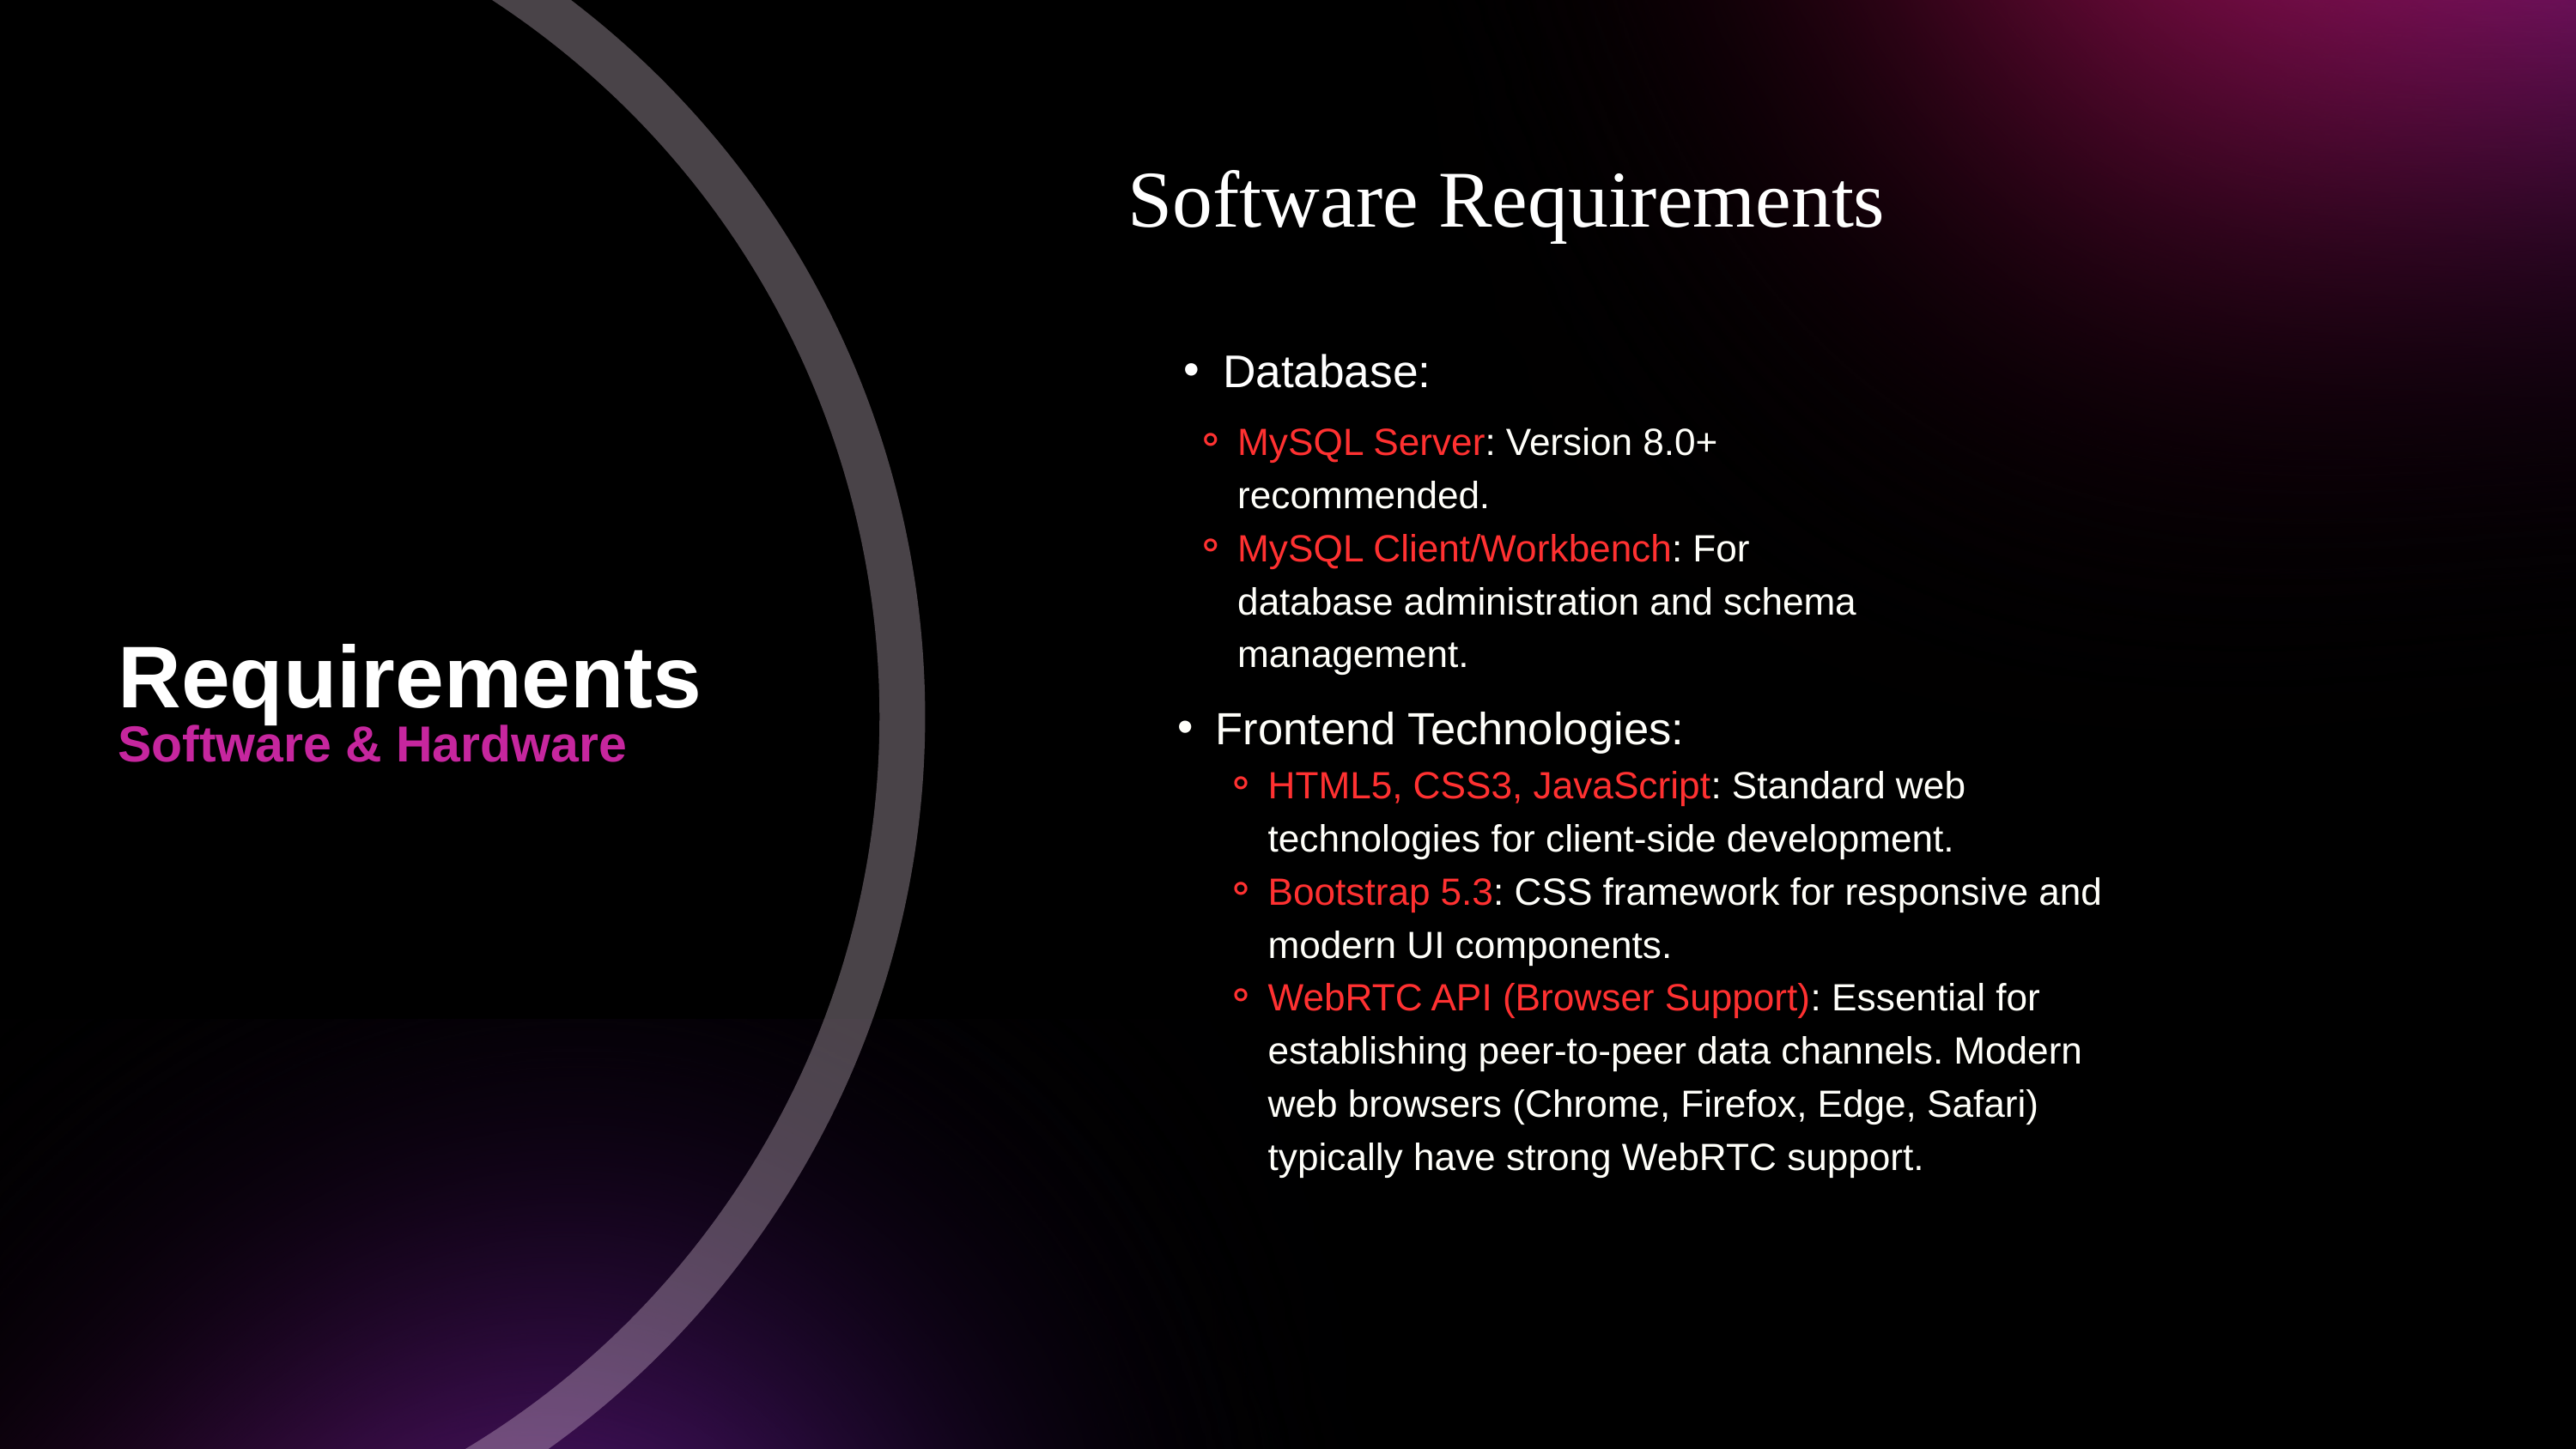

Software Requirements
Database:
MySQL Server: Version 8.0+ recommended.
MySQL Client/Workbench: For database administration and schema management.
Frontend Technologies:
HTML5, CSS3, JavaScript: Standard web technologies for client-side development.
Bootstrap 5.3: CSS framework for responsive and modern UI components.
WebRTC API (Browser Support): Essential for establishing peer-to-peer data channels. Modern web browsers (Chrome, Firefox, Edge, Safari) typically have strong WebRTC support.

Requirements

Software & Hardware